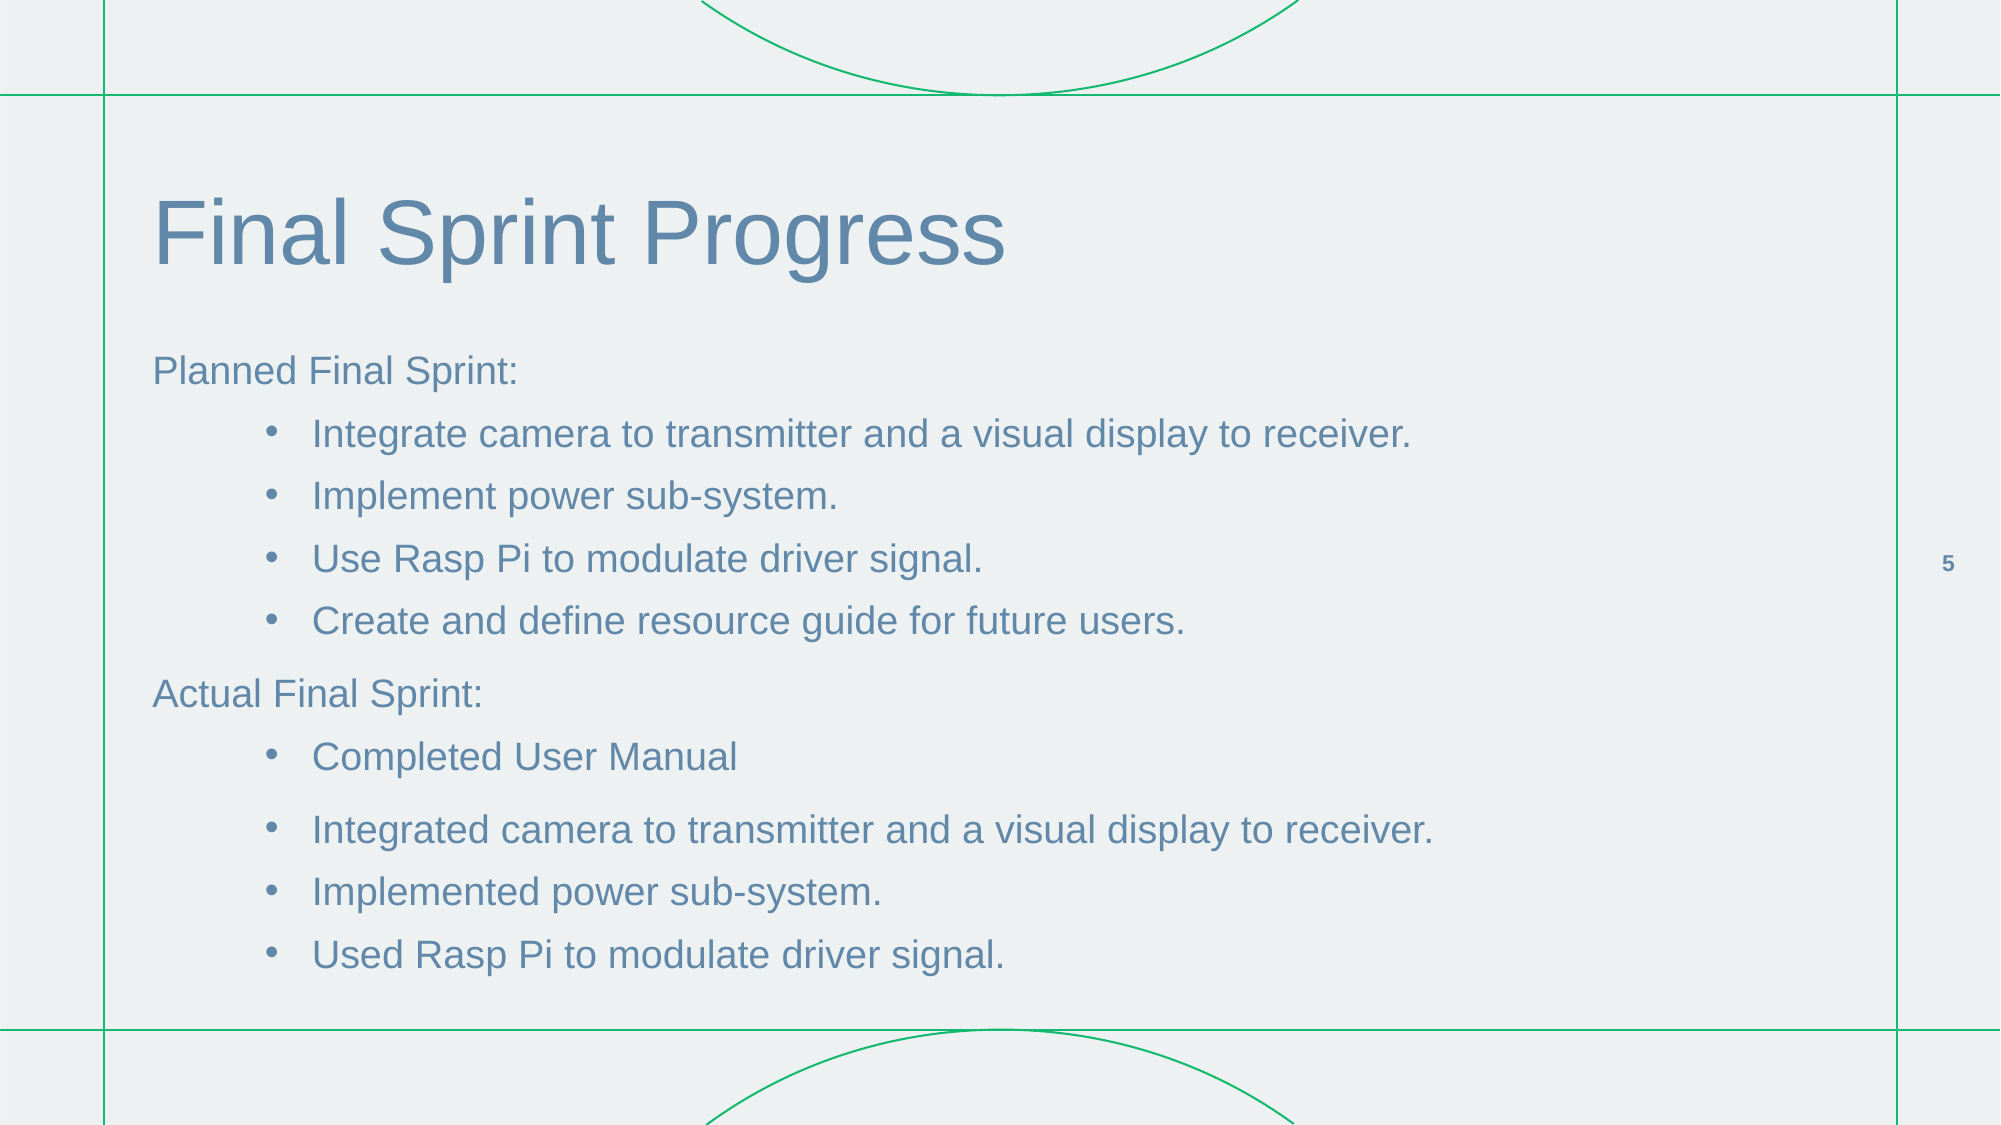

# Final Sprint Progress
Planned Final Sprint:
Integrate camera to transmitter and a visual display to receiver.
Implement power sub-system.
Use Rasp Pi to modulate driver signal.
Create and define resource guide for future users.
Actual Final Sprint:
Completed User Manual
Integrated camera to transmitter and a visual display to receiver.
Implemented power sub-system.
Used Rasp Pi to modulate driver signal.

5